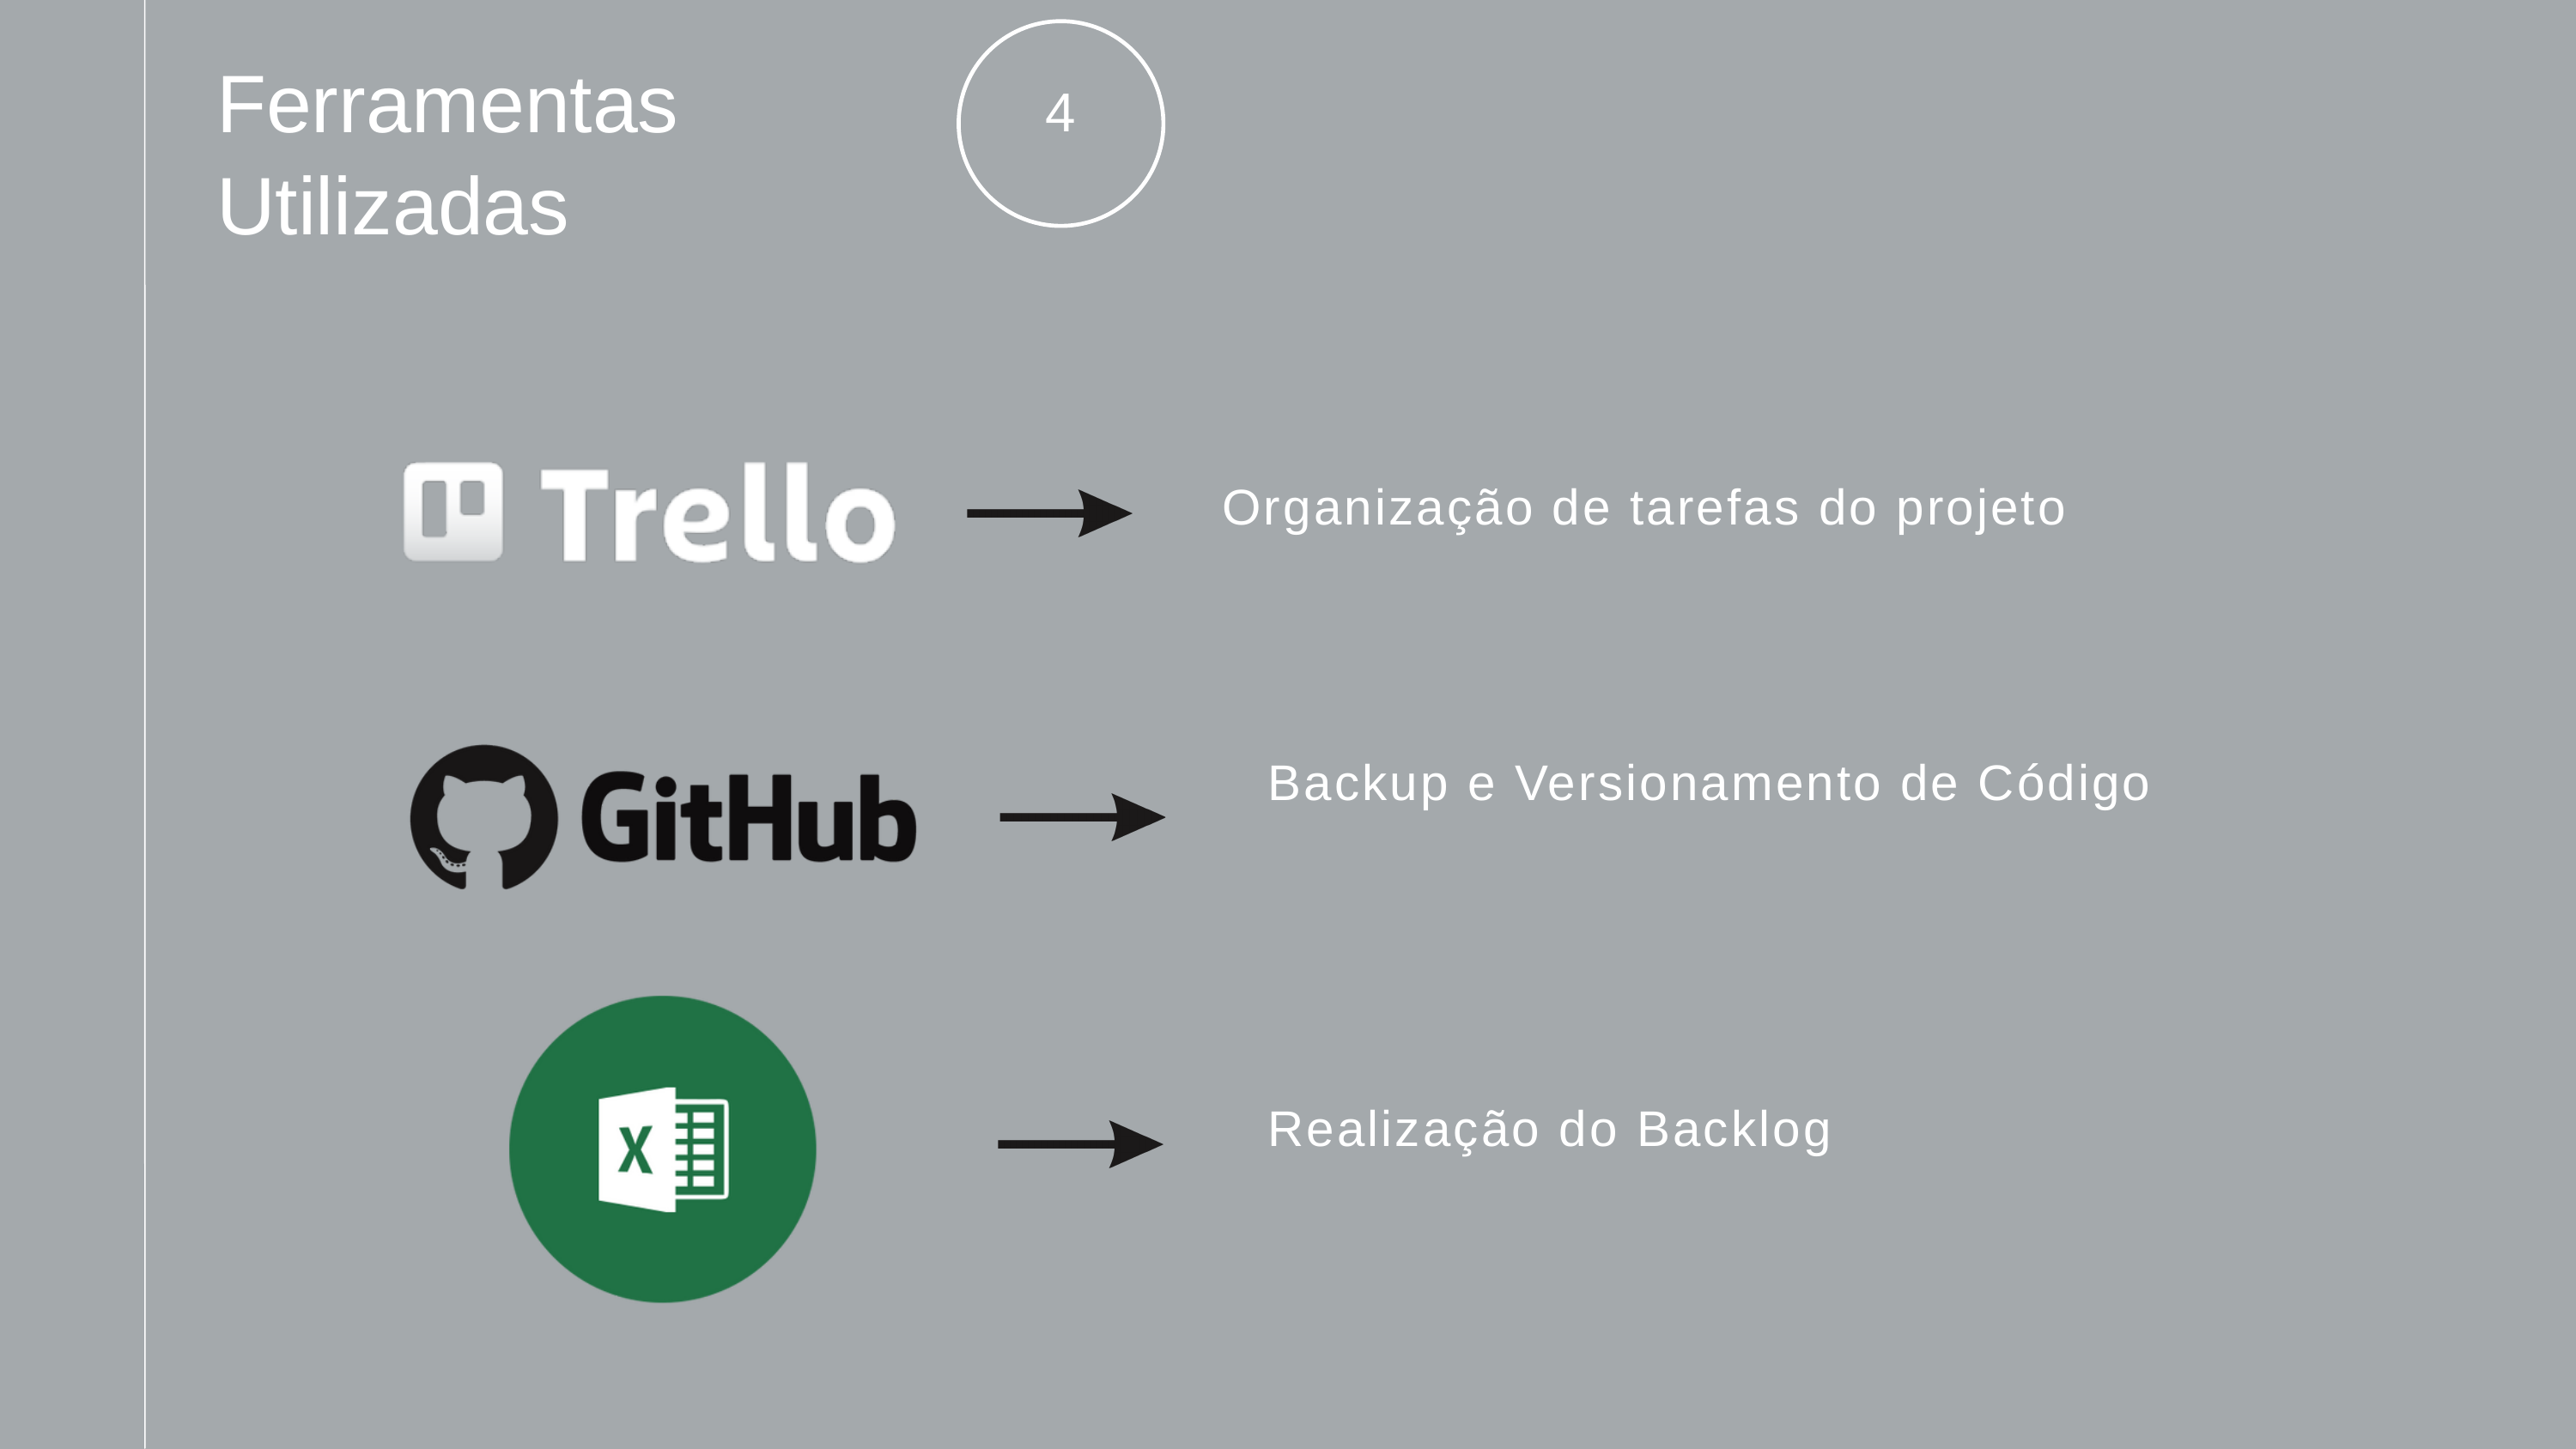

Ferramentas Utilizadas
4

Organização de tarefas do projeto

Backup e Versionamento de Código

Realização do Backlog